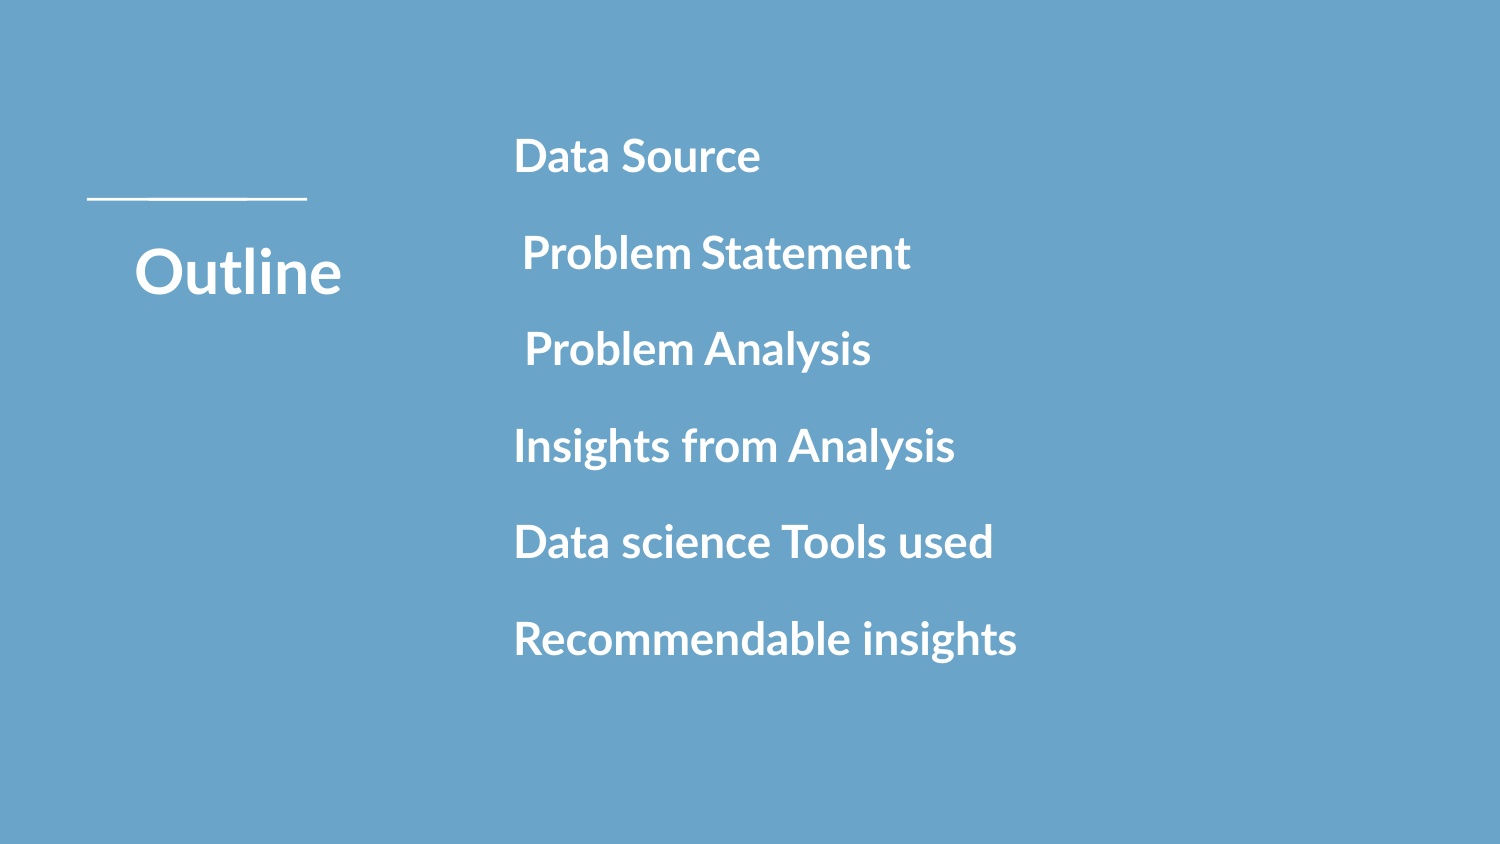

Data Source
 Problem Statement
 Problem Analysis
Insights from Analysis
Data science Tools used
Recommendable insights

# Outline